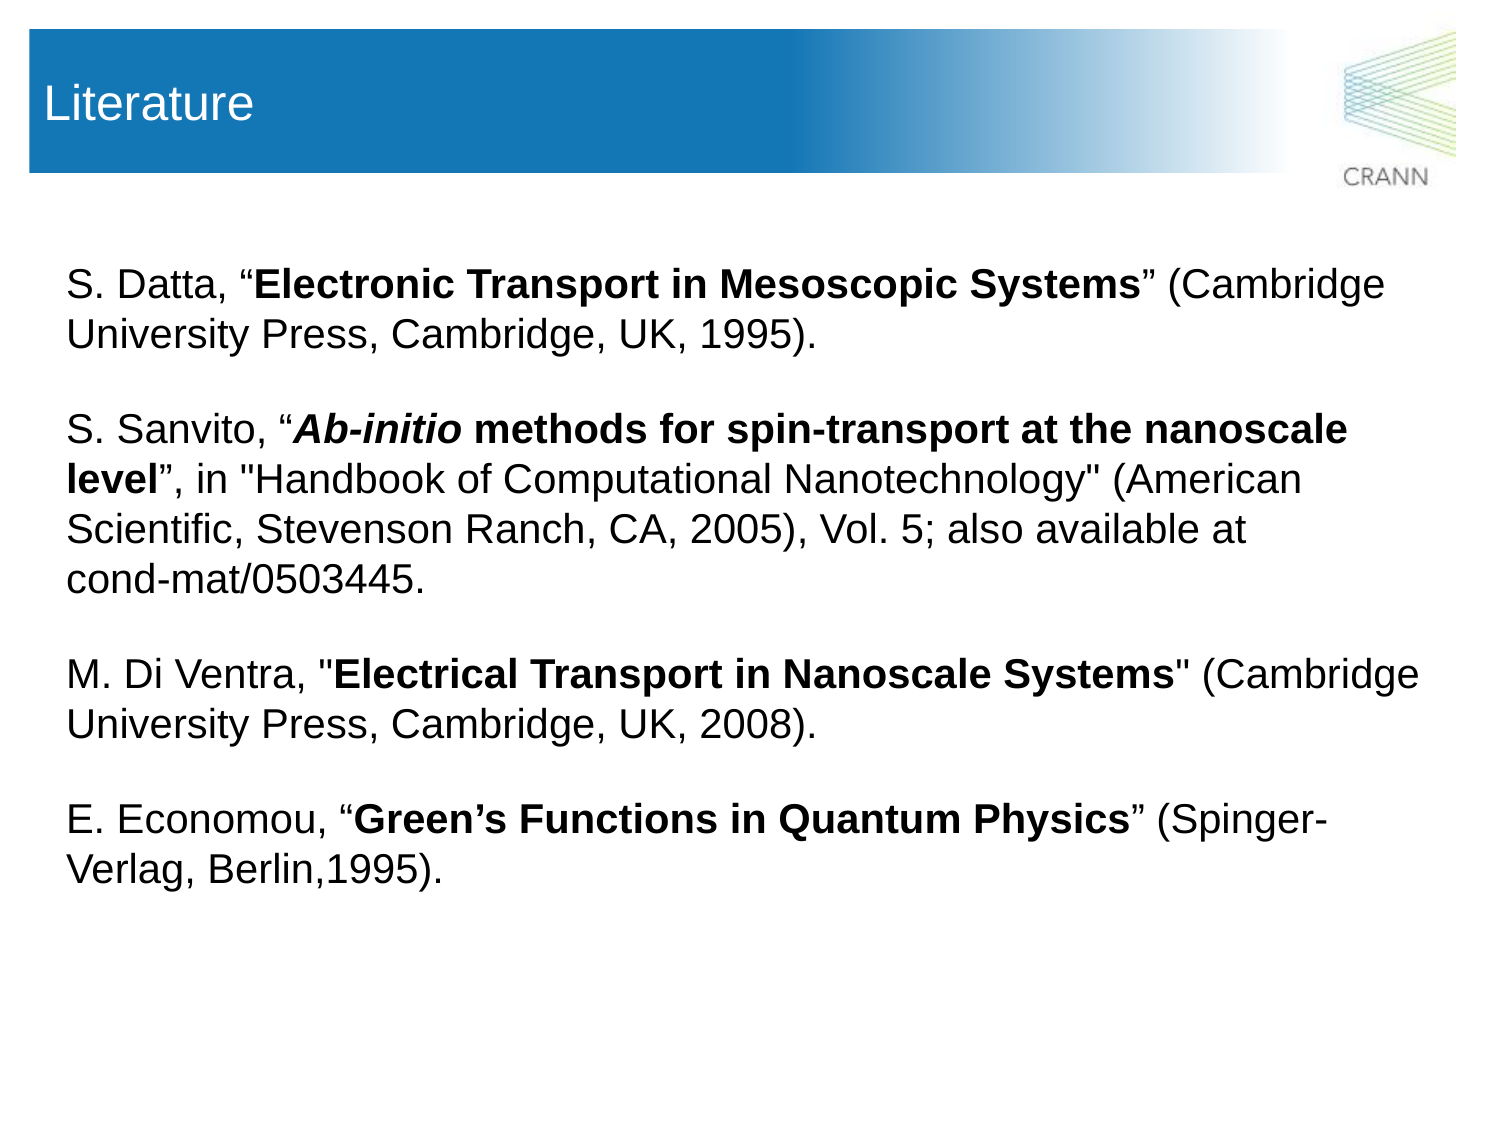

Literature
S. Datta, “Electronic Transport in Mesoscopic Systems” (Cambridge University Press, Cambridge, UK, 1995).

S. Sanvito, “Ab-initio methods for spin-transport at the nanoscale level”, in "Handbook of Computational Nanotechnology" (American Scientific, Stevenson Ranch, CA, 2005), Vol. 5; also available at
cond-mat/0503445.

M. Di Ventra, "Electrical Transport in Nanoscale Systems" (Cambridge University Press, Cambridge, UK, 2008).

E. Economou, “Green’s Functions in Quantum Physics” (Spinger-Verlag, Berlin,1995).